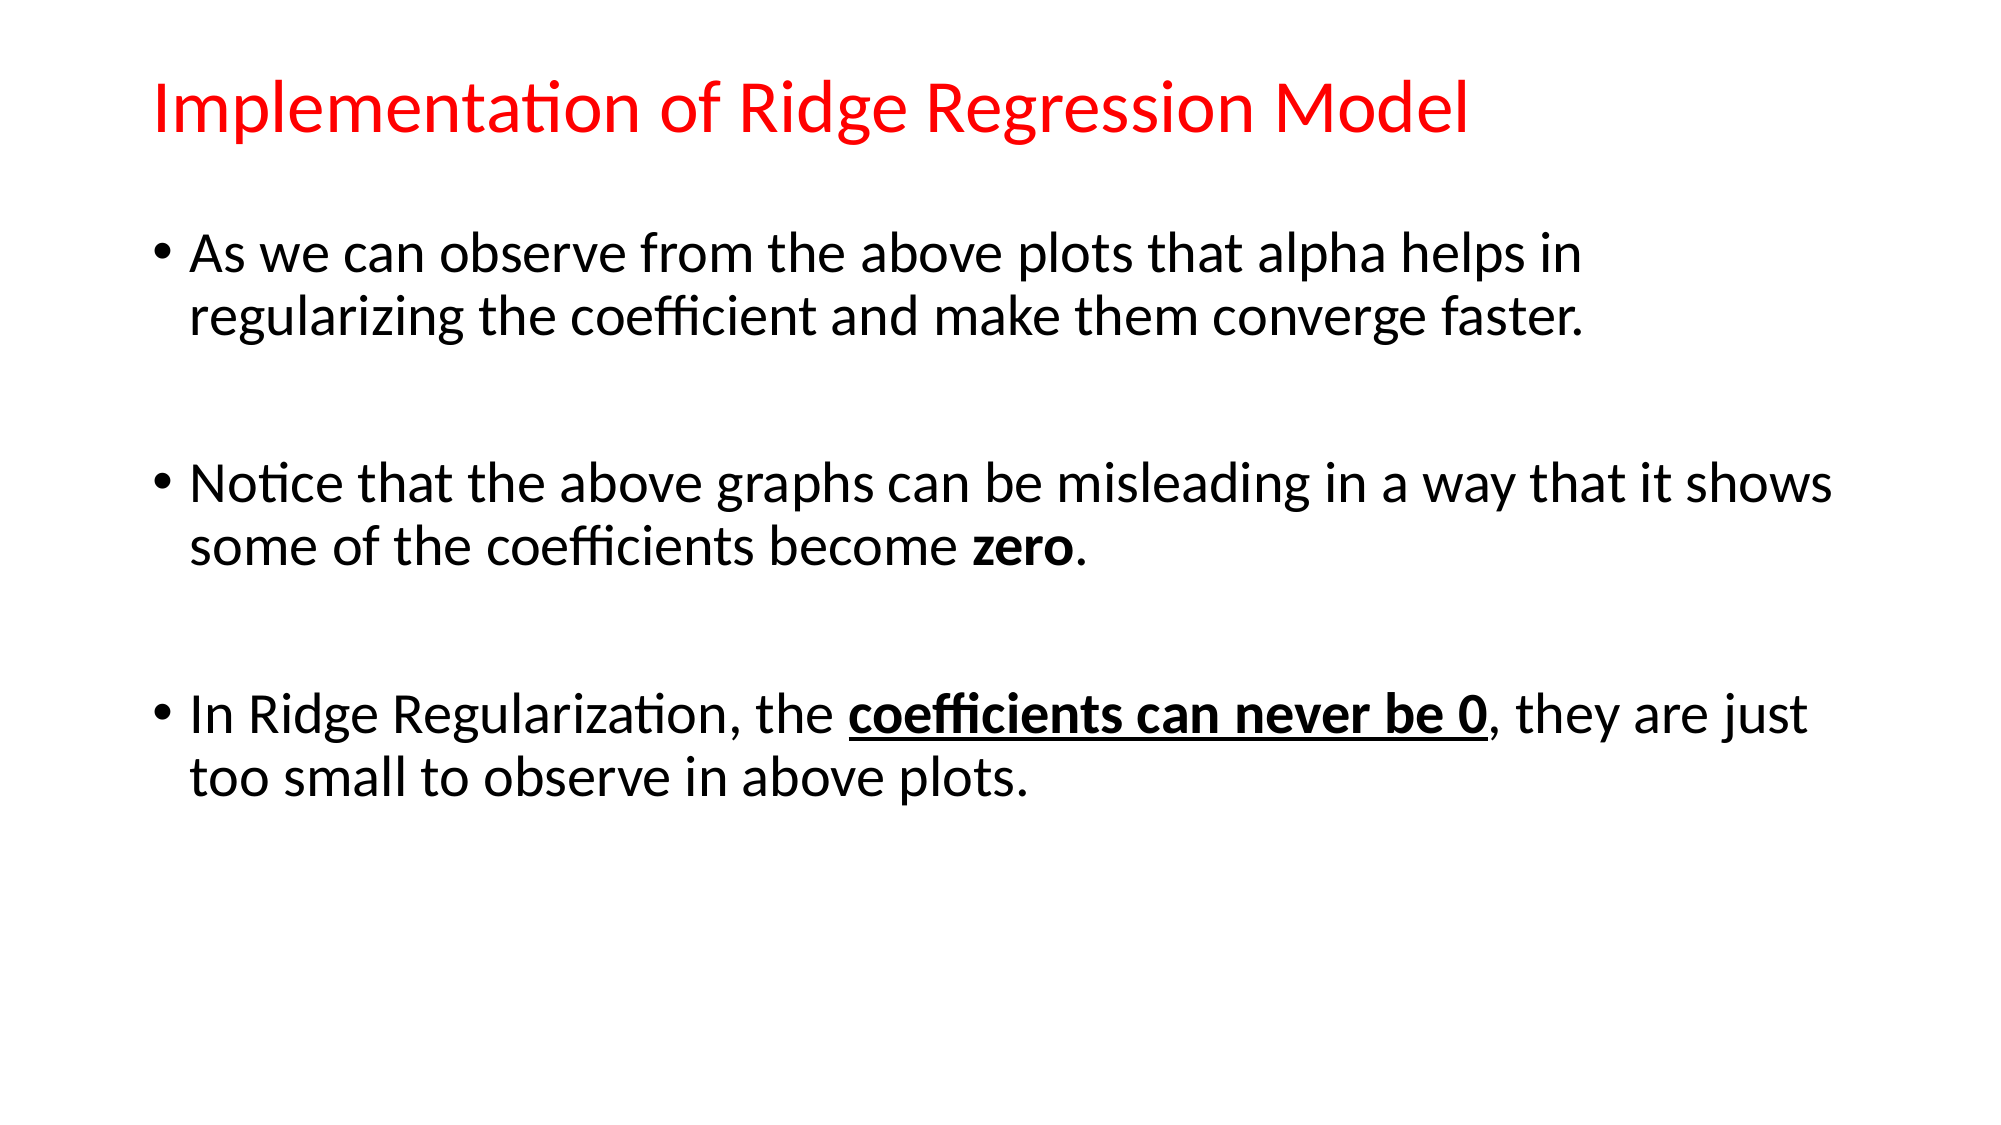

# Implementation of Ridge Regression Model
As we can observe from the above plots that alpha helps in regularizing the coefficient and make them converge faster.

Notice that the above graphs can be misleading in a way that it shows some of the coefficients become zero.

In Ridge Regularization, the coefficients can never be 0, they are just too small to observe in above plots.